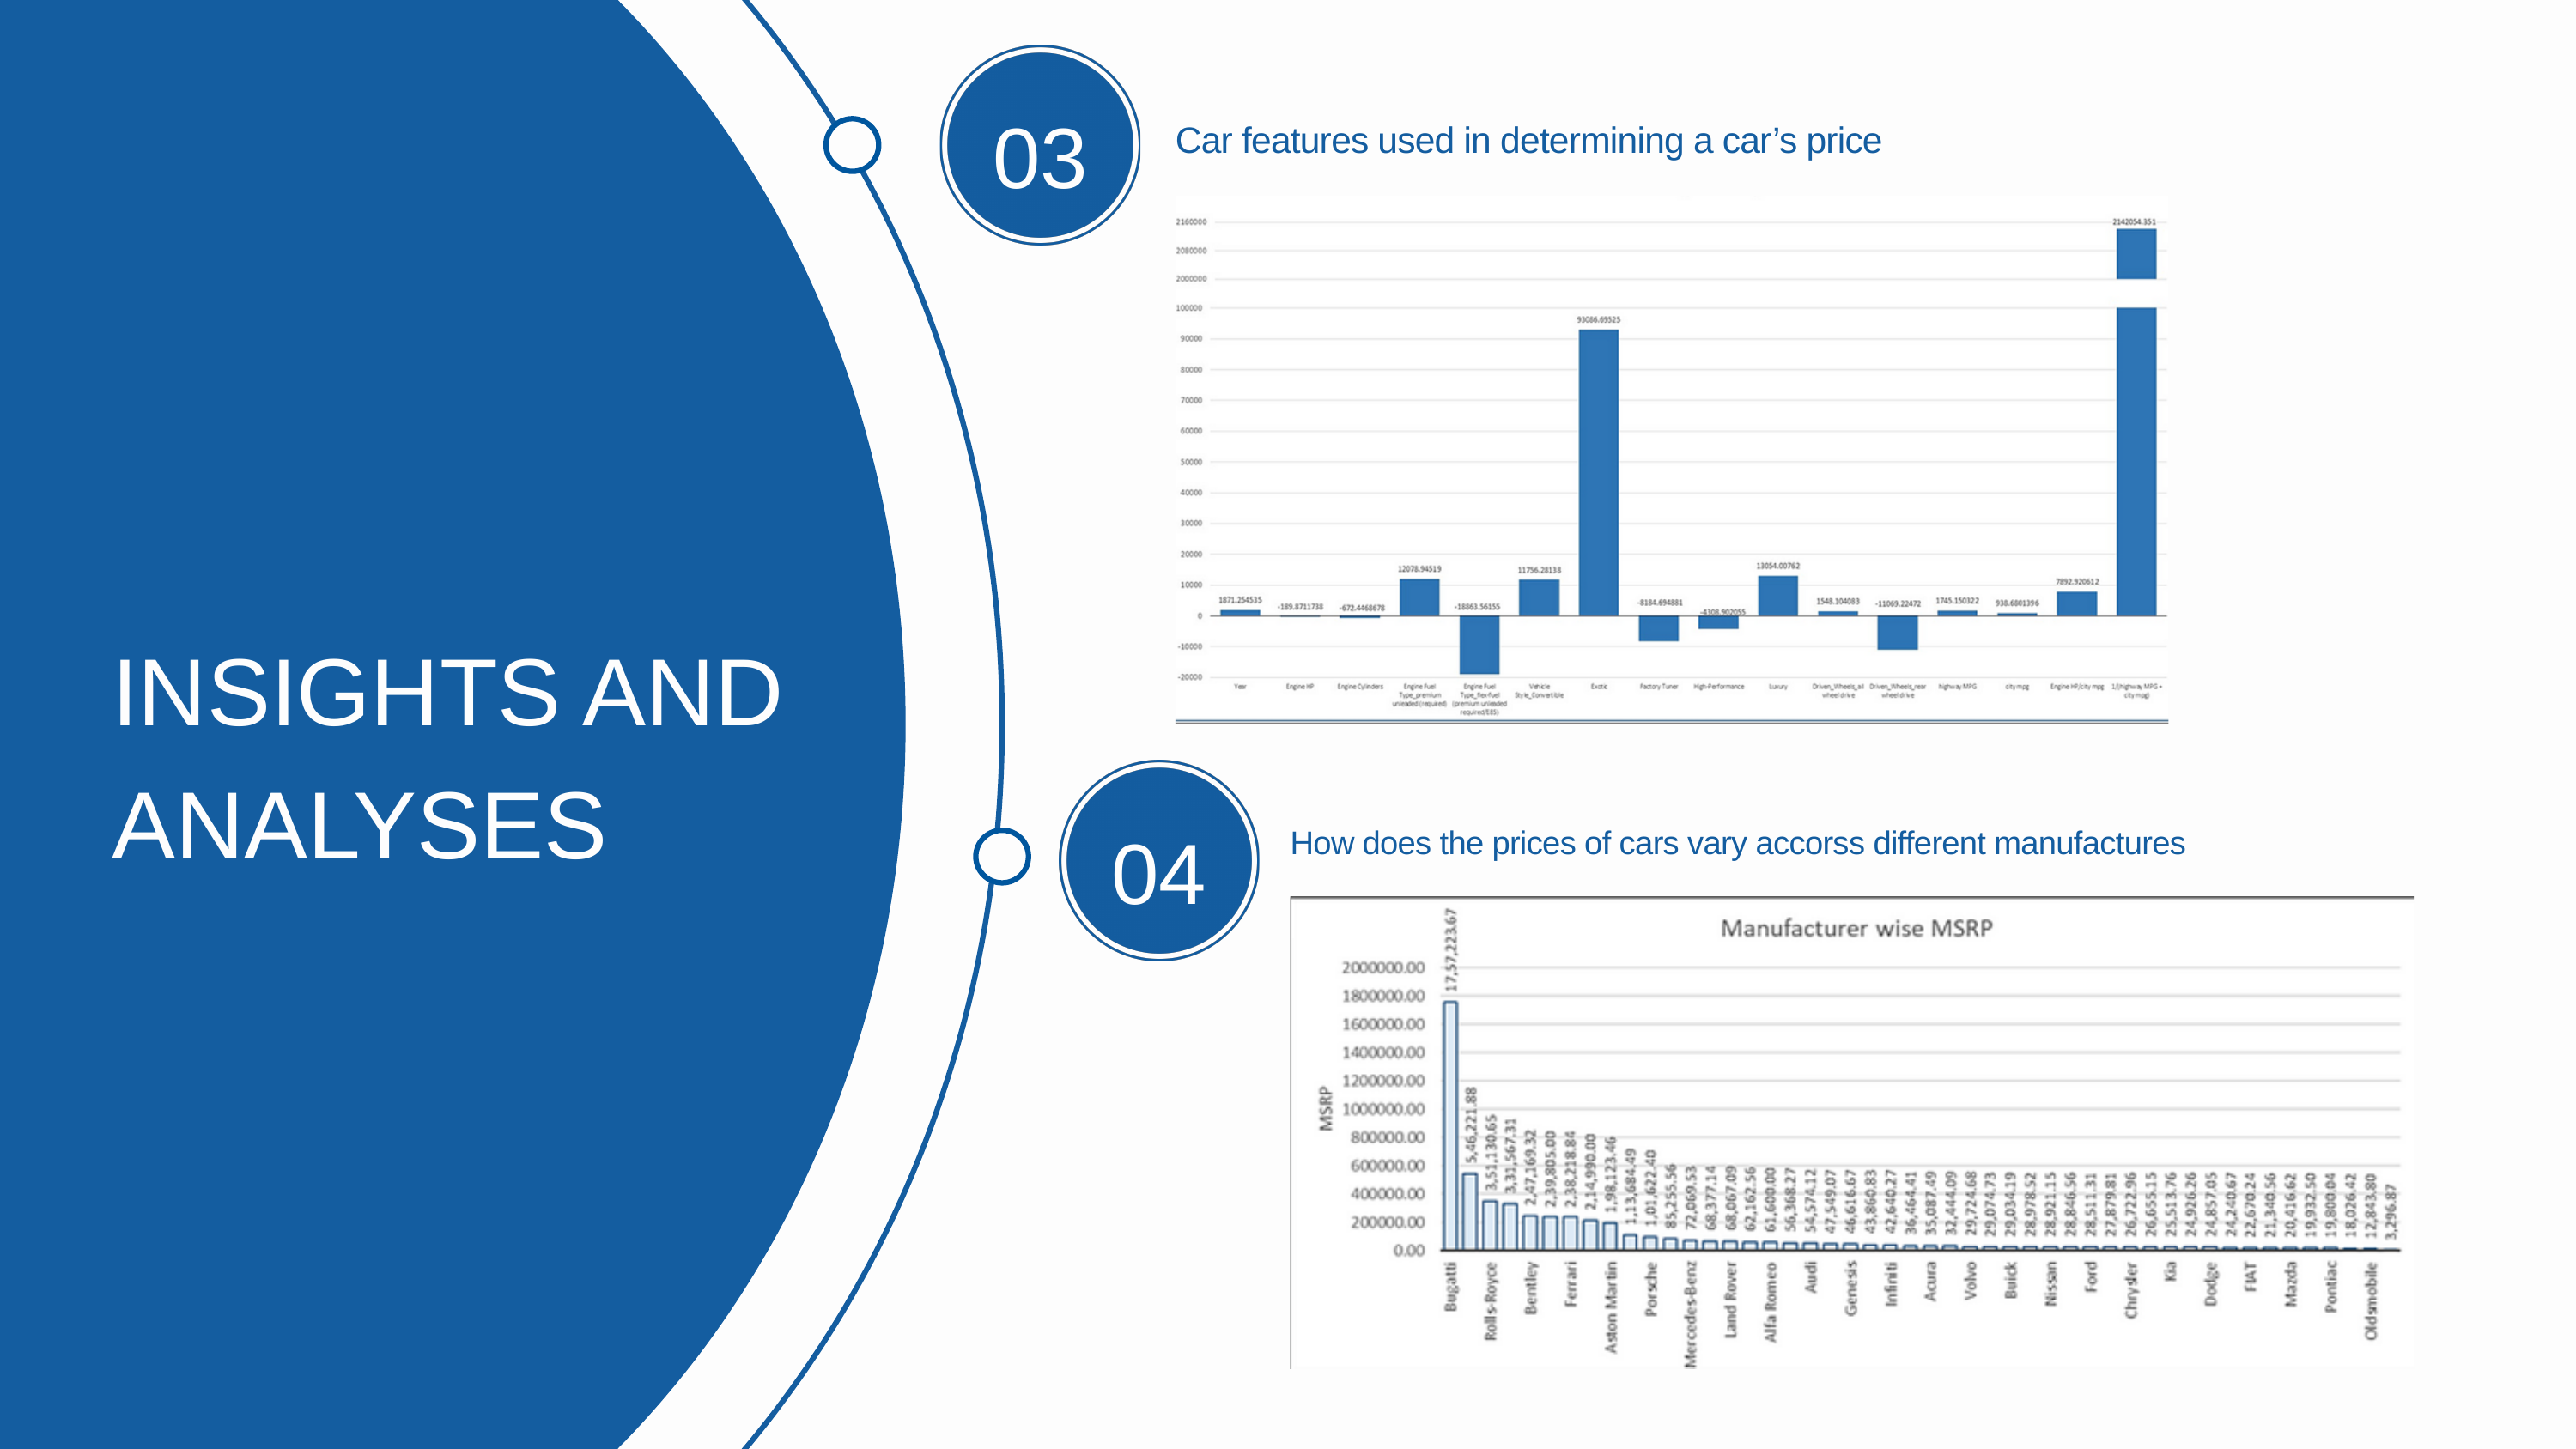

03
Car features used in determining a car’s price

INSIGHTS AND ANALYSES

04
How does the prices of cars vary accorss different manufactures